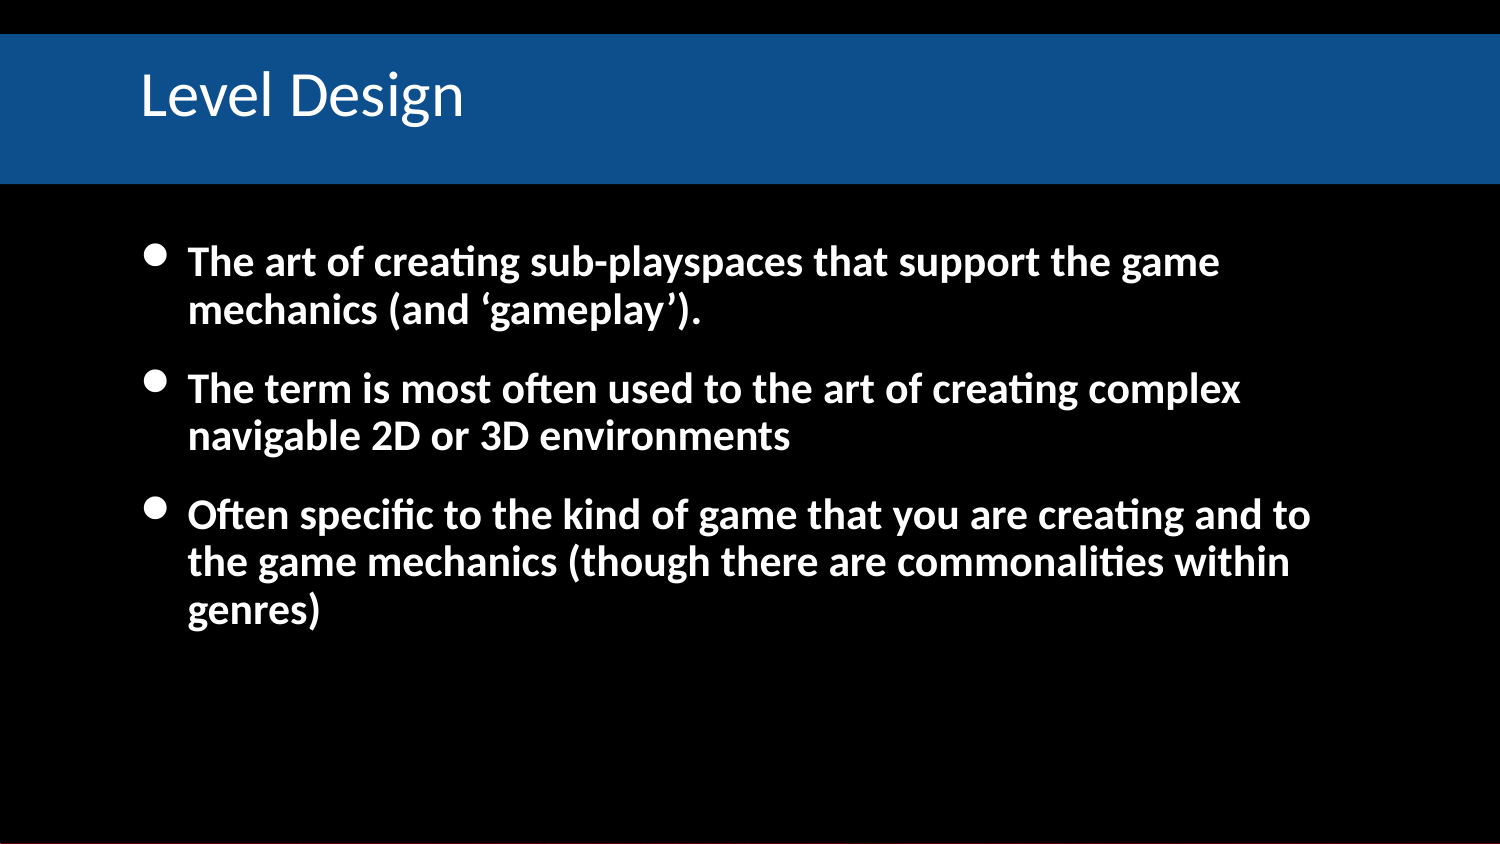

# Level Design
The art of creating sub-playspaces that support the game mechanics (and ‘gameplay’).
The term is most often used to the art of creating complex navigable 2D or 3D environments
Often specific to the kind of game that you are creating and to the game mechanics (though there are commonalities within genres)